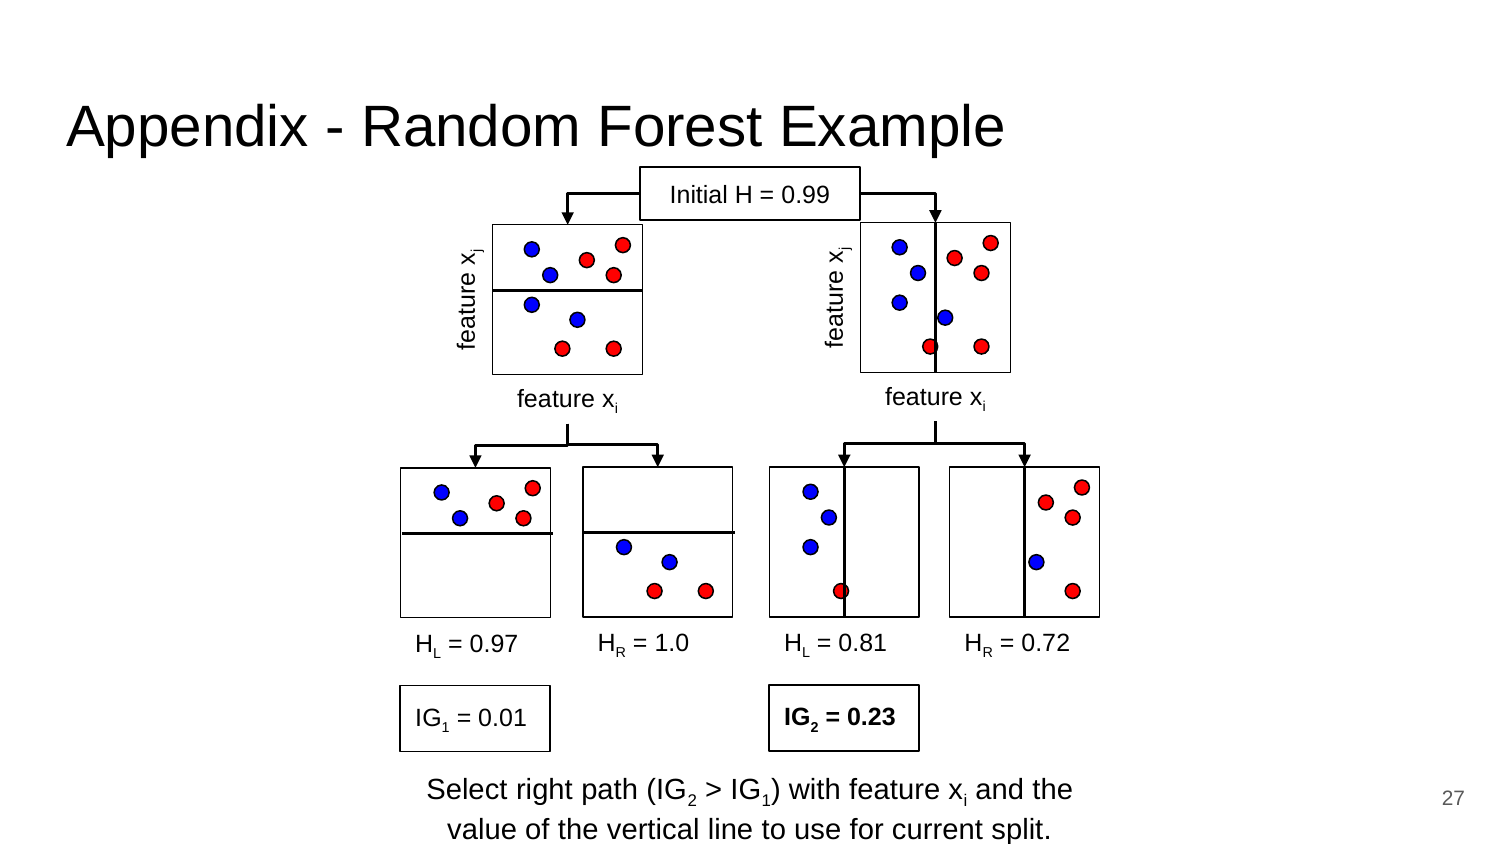

# Appendix - Random Forest Example
Initial H = 0.99

feature xj
feature xj

feature xi
feature xi

HR = 1.0
HL = 0.81
HR = 0.72
HL = 0.97
IG2 = 0.23
IG1 = 0.01
Select right path (IG2 > IG1) with feature xi and the value of the vertical line to use for current split.
27